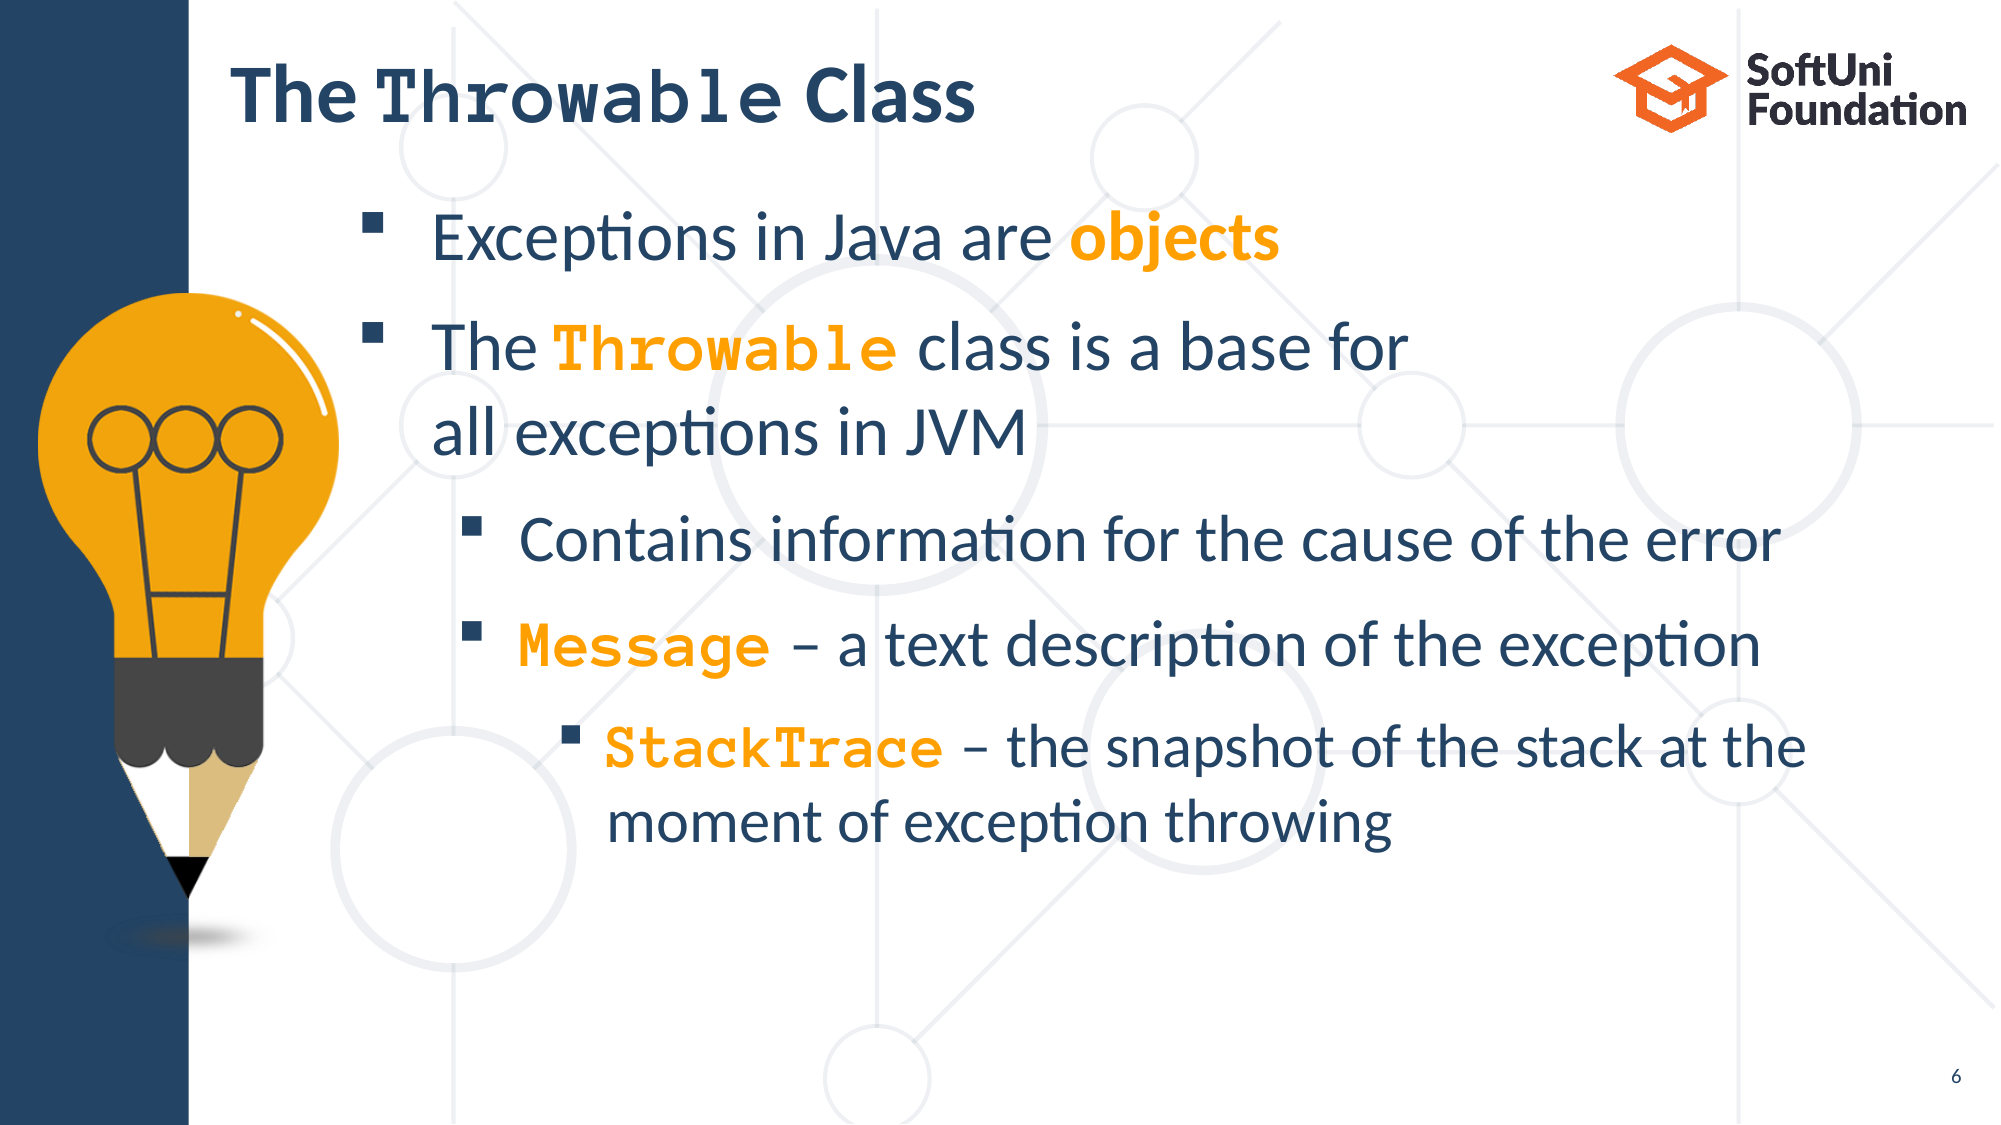

# The Throwable Class
Exceptions in Java are objects
The Throwable class is a base for
all exceptions in JVM
Contains information for the cause of the error
Message – a text description of the exception
StackTrace – the snapshot of the stack at the
moment of exception throwing
6